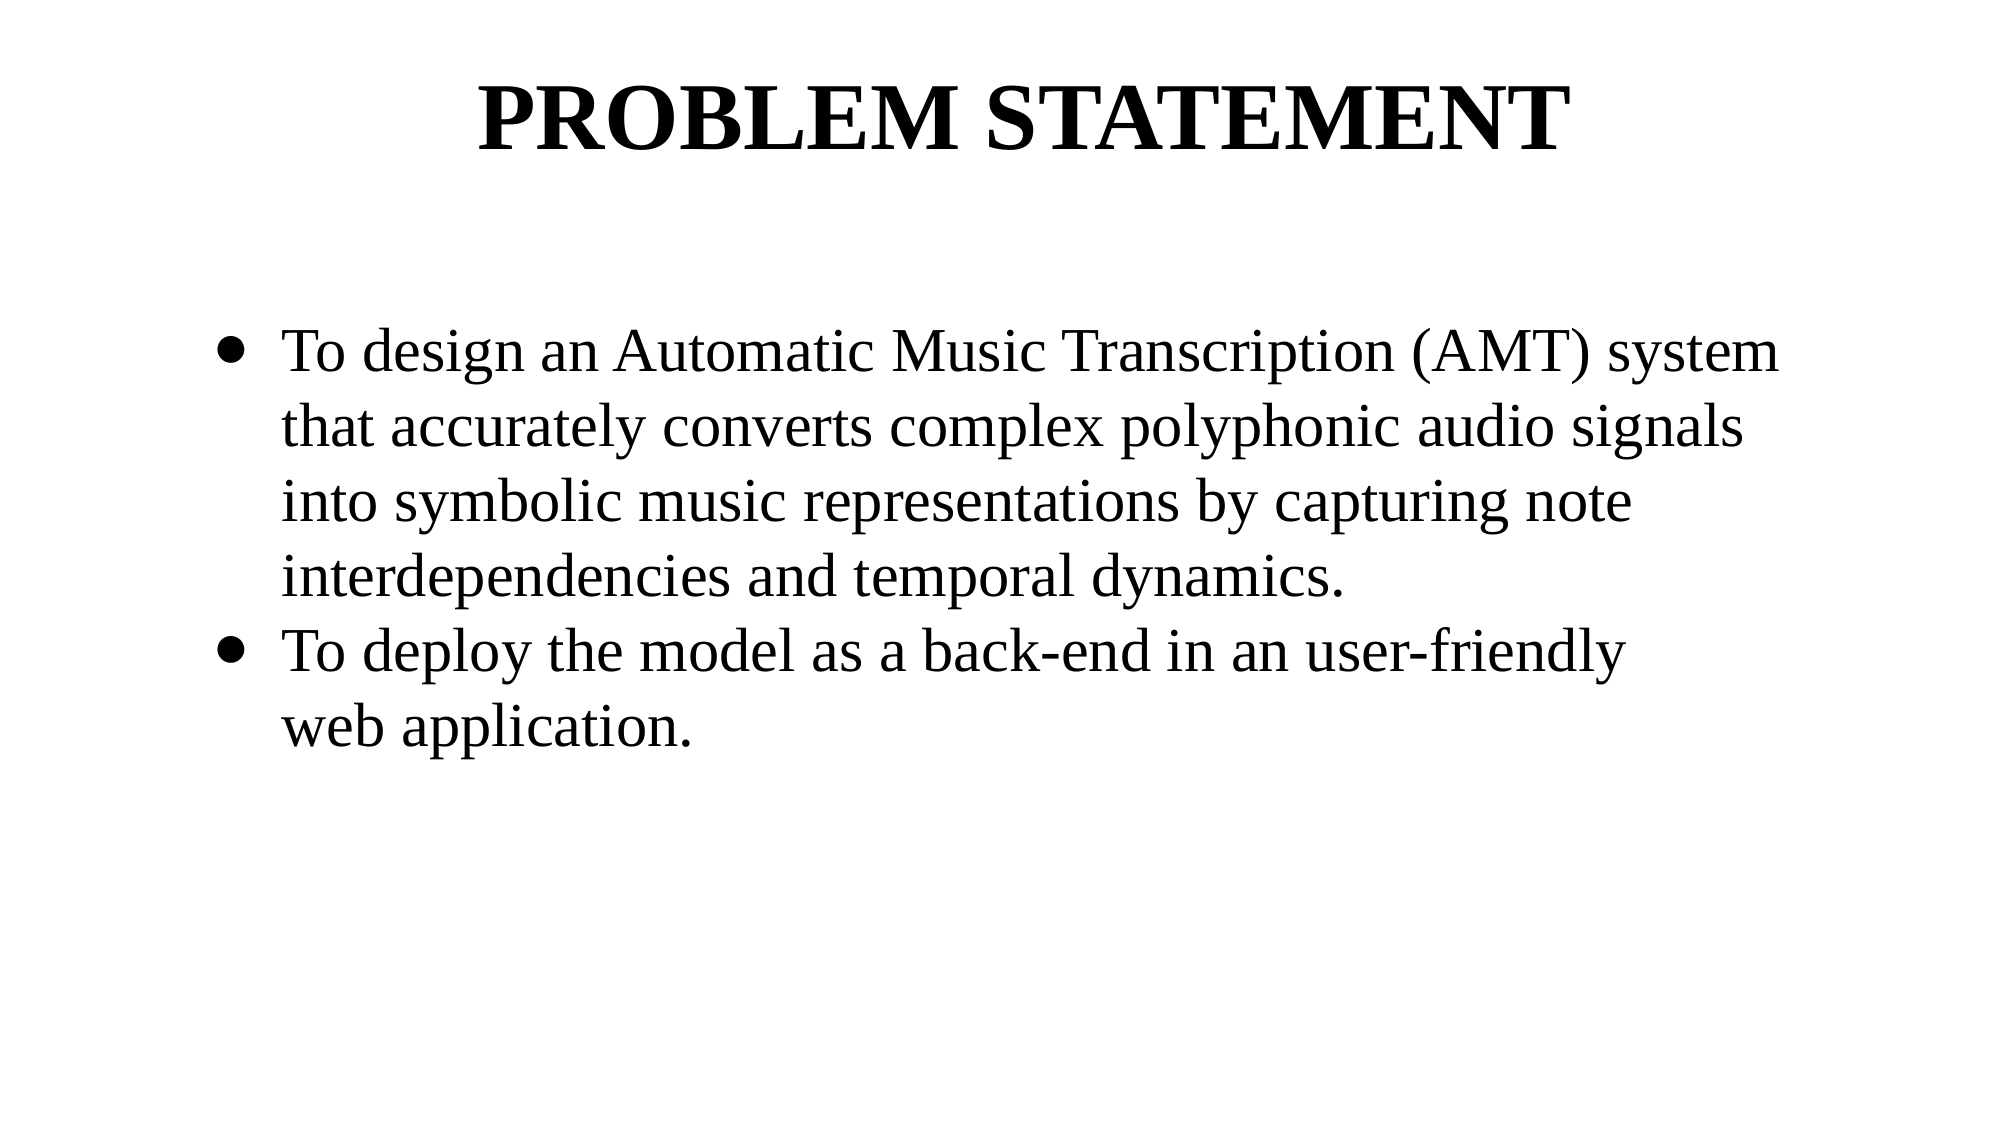

PROBLEM STATEMENT
# To design an Automatic Music Transcription (AMT) system that accurately converts complex polyphonic audio signals into symbolic music representations by capturing note interdependencies and temporal dynamics.
To deploy the model as a back-end in an user-friendly    web application.